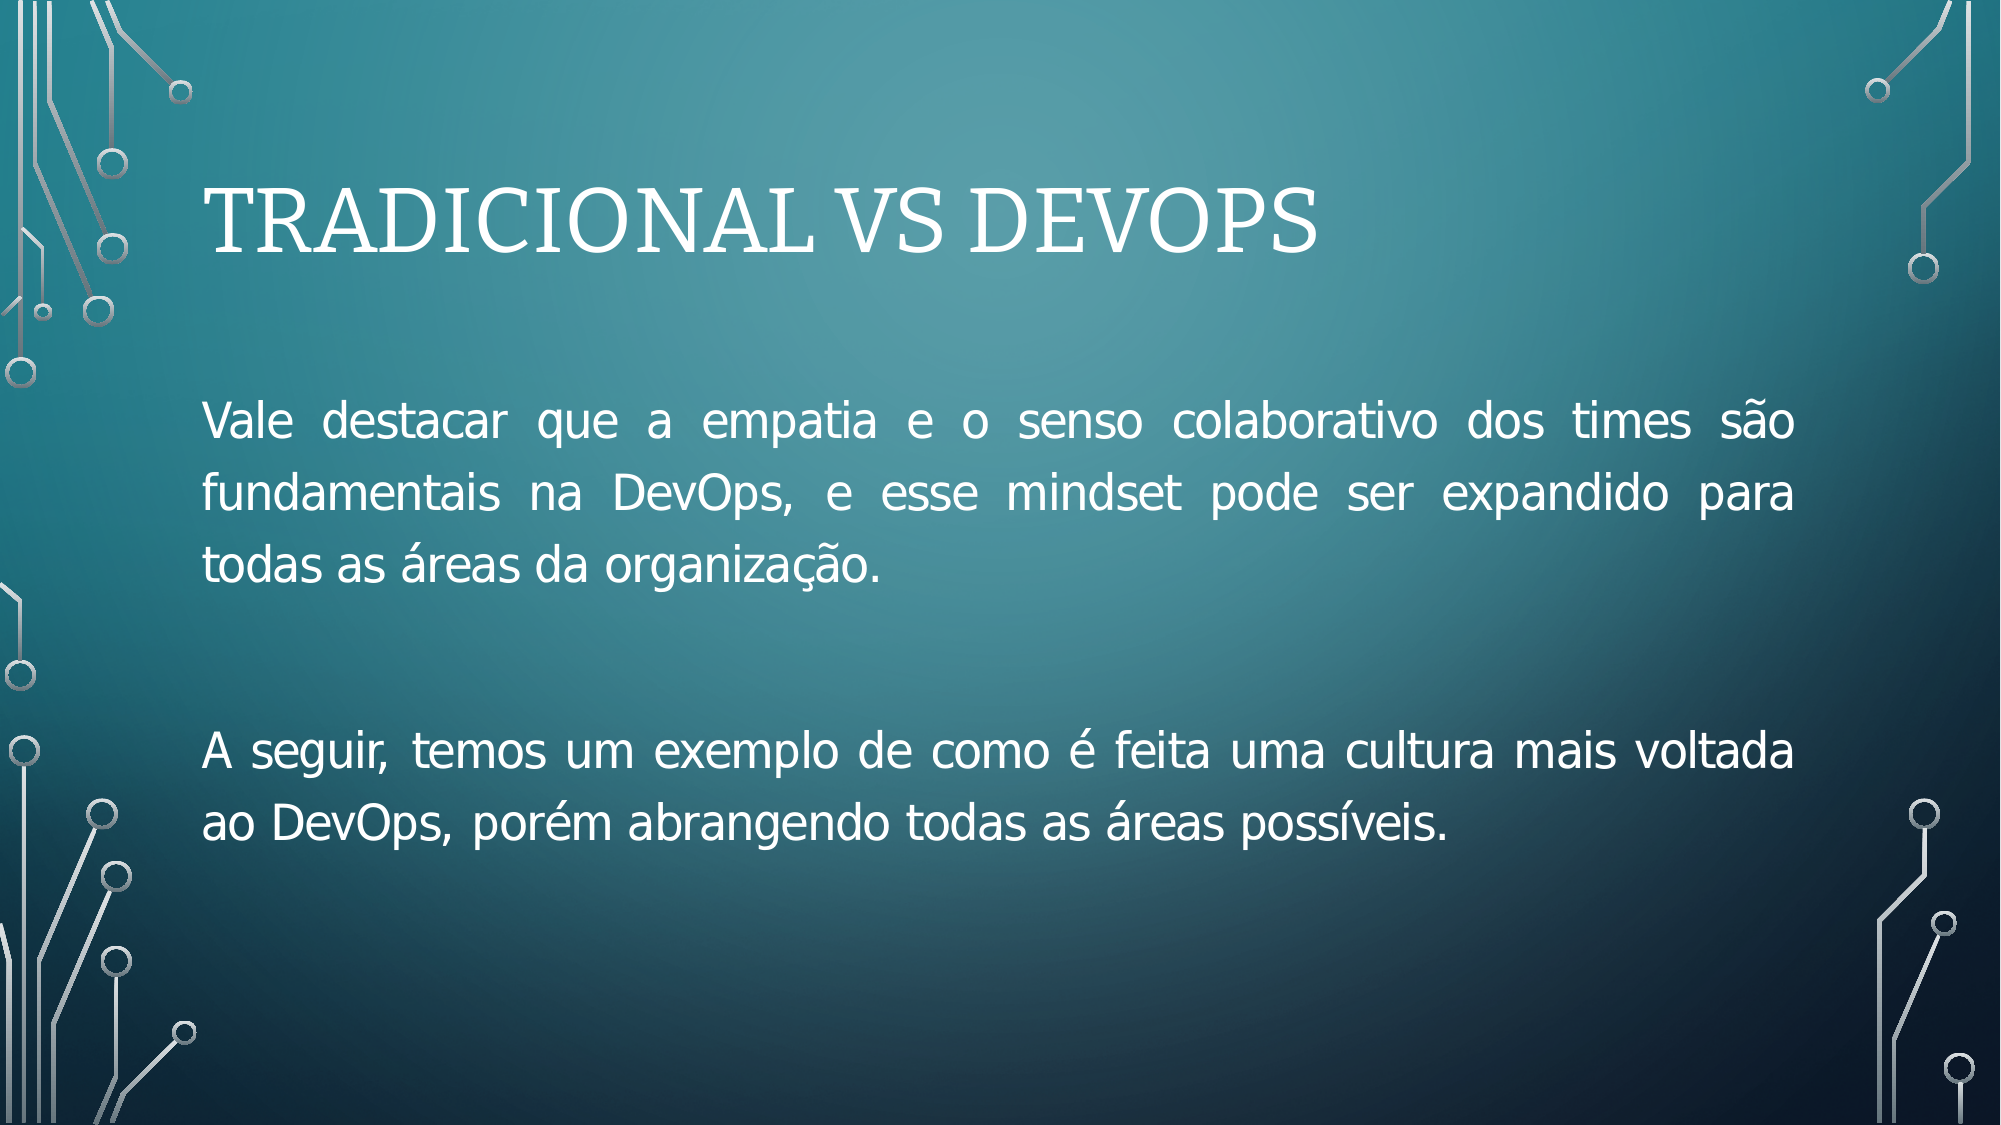

# Tradicional vs DEVOPS
Vale destacar que a empatia e o senso colaborativo dos times são fundamentais na DevOps, e esse mindset pode ser expandido para todas as áreas da organização.

A seguir, temos um exemplo de como é feita uma cultura mais voltada ao DevOps, porém abrangendo todas as áreas possíveis.